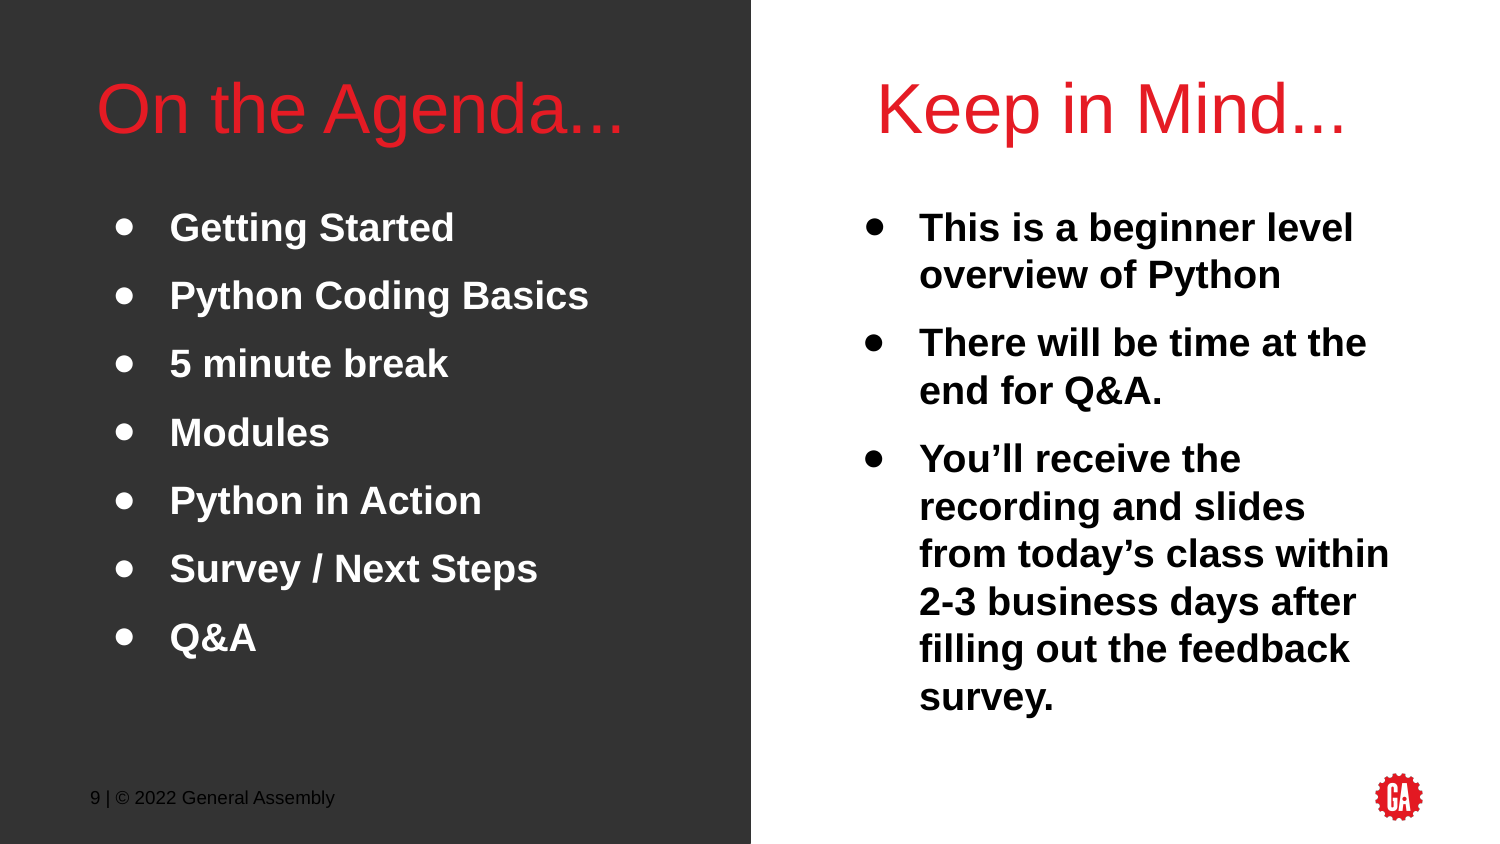

On the Agenda...

Keep in Mind...

Getting Started
Python Coding Basics
5 minute break
Modules
Python in Action
Survey / Next Steps
Q&A
This is a beginner level overview of Python
There will be time at the end for Q&A.
You’ll receive the recording and slides from today’s class within 2-3 business days after filling out the feedback survey.
9 | © 2018 General Assembly
9 | © 2022 General Assembly